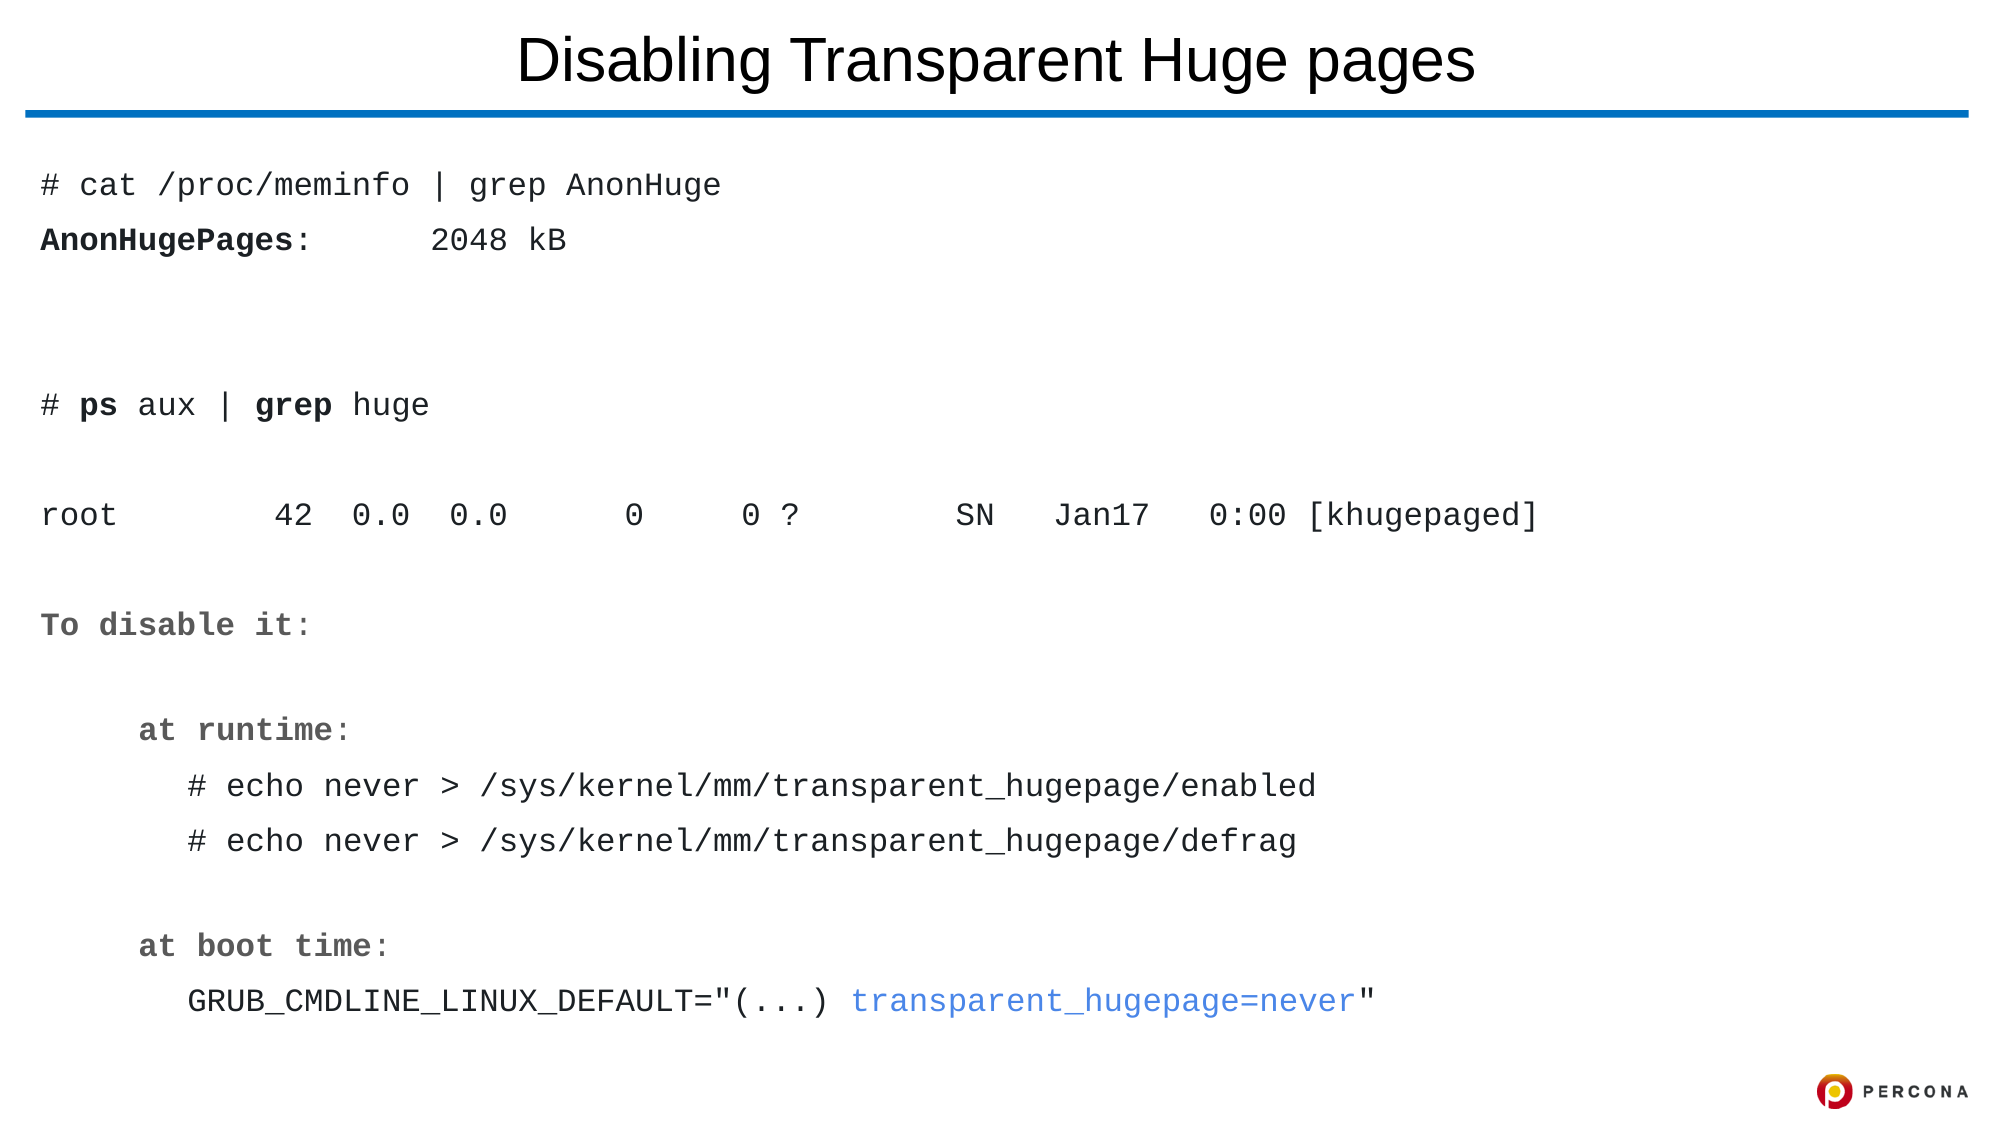

# Disabling Transparent Huge pages
# cat /proc/meminfo | grep AnonHuge
AnonHugePages:      2048 kB

# ps aux | grep huge

root        42  0.0  0.0      0     0 ?        SN   Jan17   0:00 [khugepaged]

To disable it:

at runtime:
	# echo never > /sys/kernel/mm/transparent_hugepage/enabled
	# echo never > /sys/kernel/mm/transparent_hugepage/defrag

at boot time:
	GRUB_CMDLINE_LINUX_DEFAULT="(...) transparent_hugepage=never"